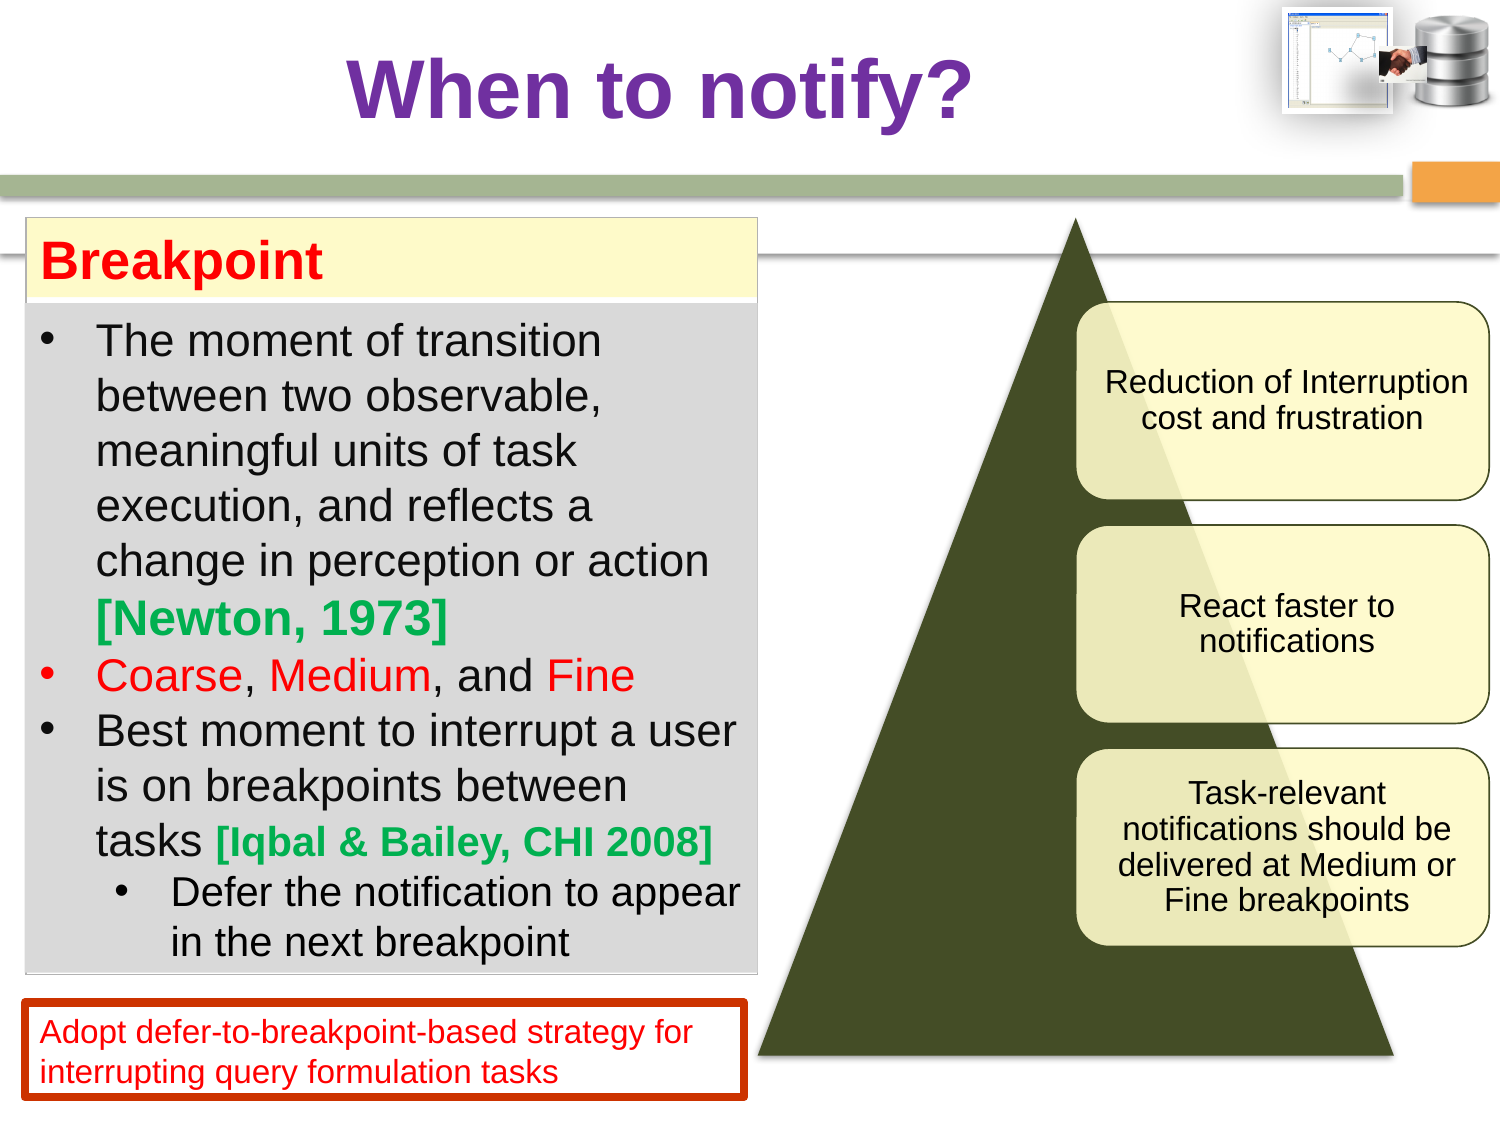

# When to notify?
Breakpoint
Reduction of Interruption cost and frustration
React faster to notifications
Task-relevant notifications should be delivered at Medium or Fine breakpoints

The moment of transition between two observable, meaningful units of task execution, and reflects a change in perception or action [Newton, 1973]
Coarse, Medium, and Fine
Best moment to interrupt a user is on breakpoints between tasks [Iqbal & Bailey, CHI 2008]
Defer the notification to appear in the next breakpoint
Adopt defer-to-breakpoint-based strategy for interrupting query formulation tasks